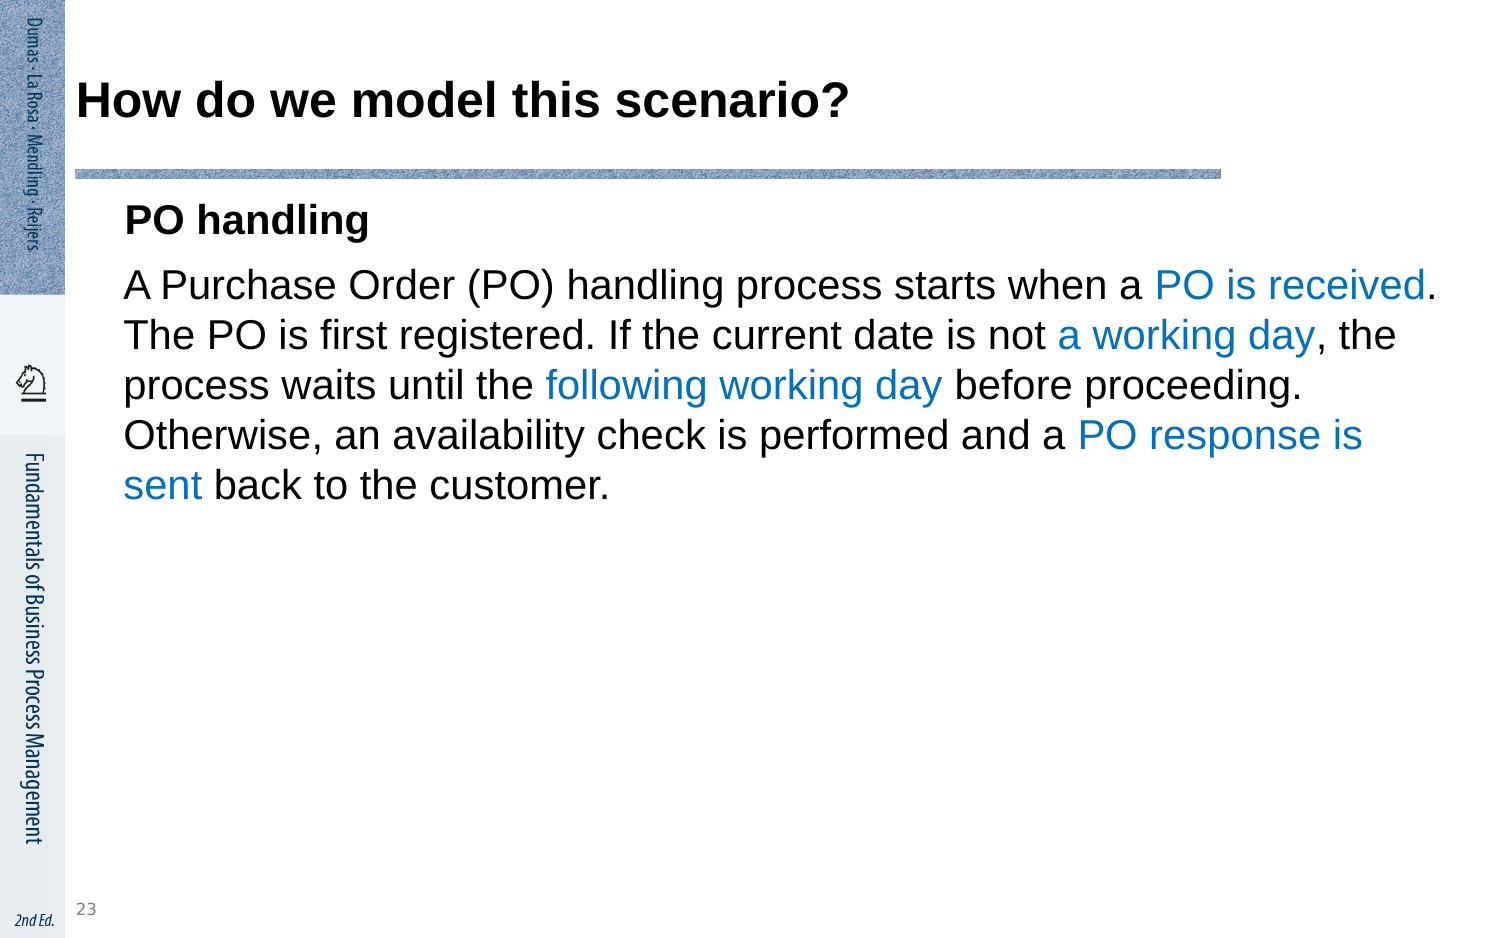

23
# How do we model this scenario?
PO handling
	A Purchase Order (PO) handling process starts when a PO is received. The PO is first registered. If the current date is not a working day, the process waits until the following working day before proceeding. Otherwise, an availability check is performed and a PO response is sent back to the customer.